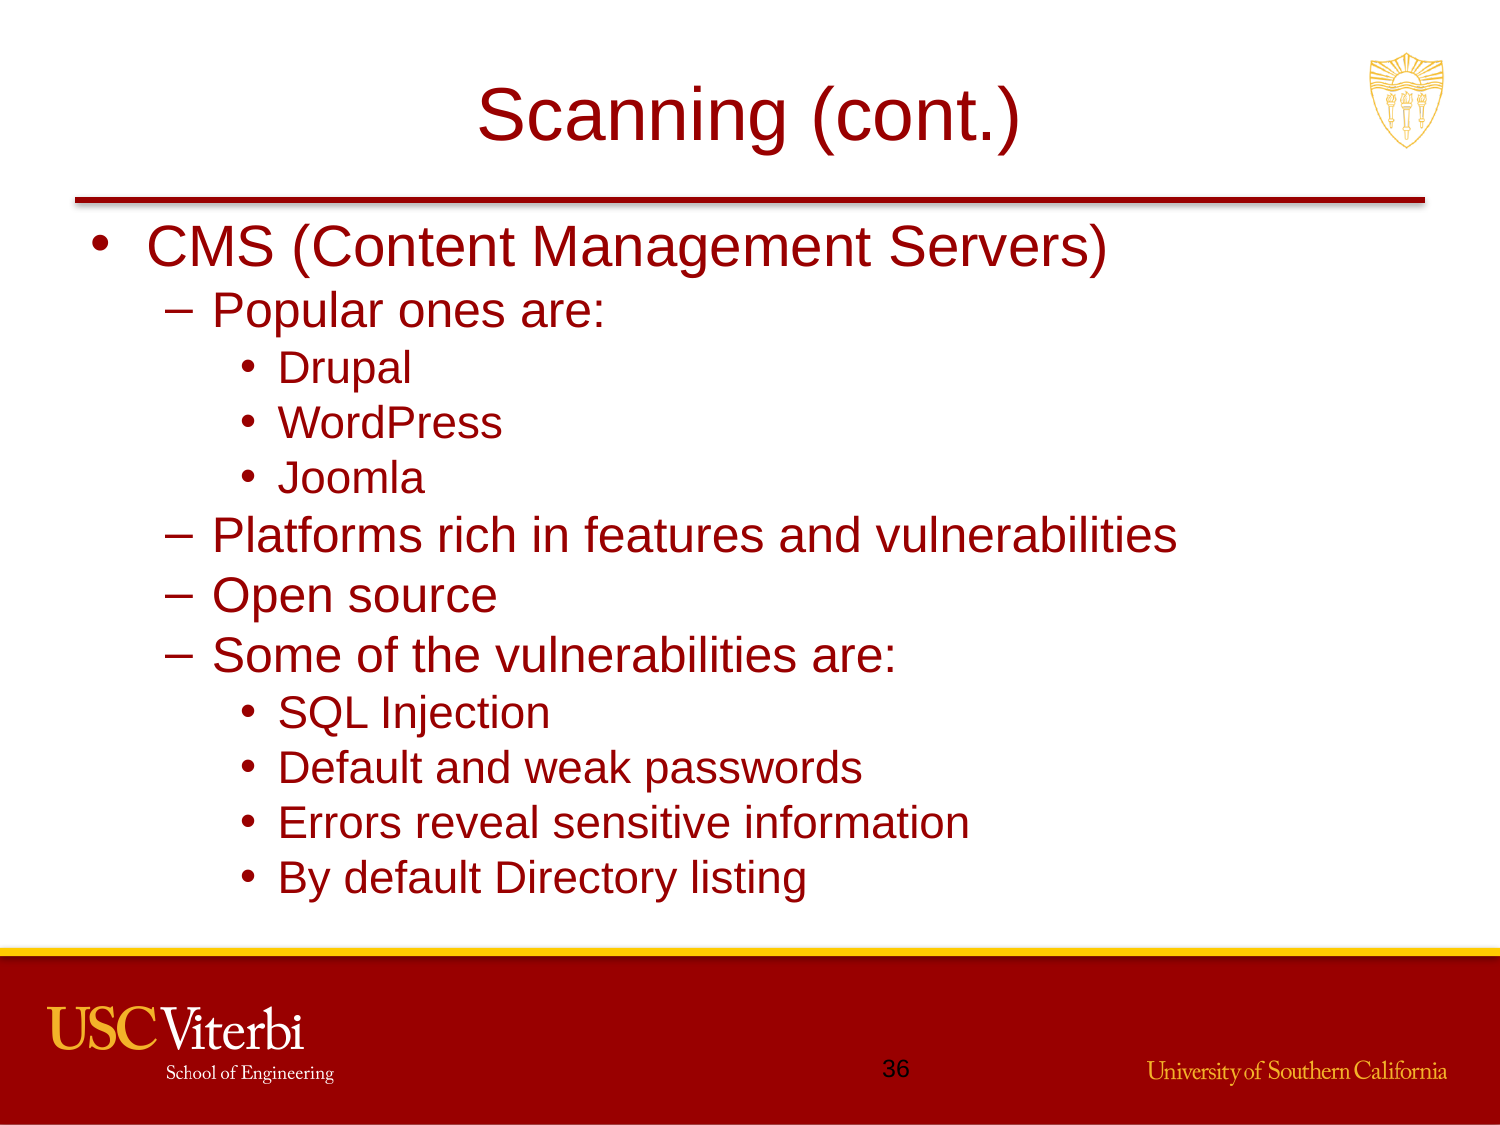

# Scanning (cont.)
CMS (Content Management Servers)
Popular ones are:
Drupal
WordPress
Joomla
Platforms rich in features and vulnerabilities
Open source
Some of the vulnerabilities are:
SQL Injection
Default and weak passwords
Errors reveal sensitive information
By default Directory listing
36